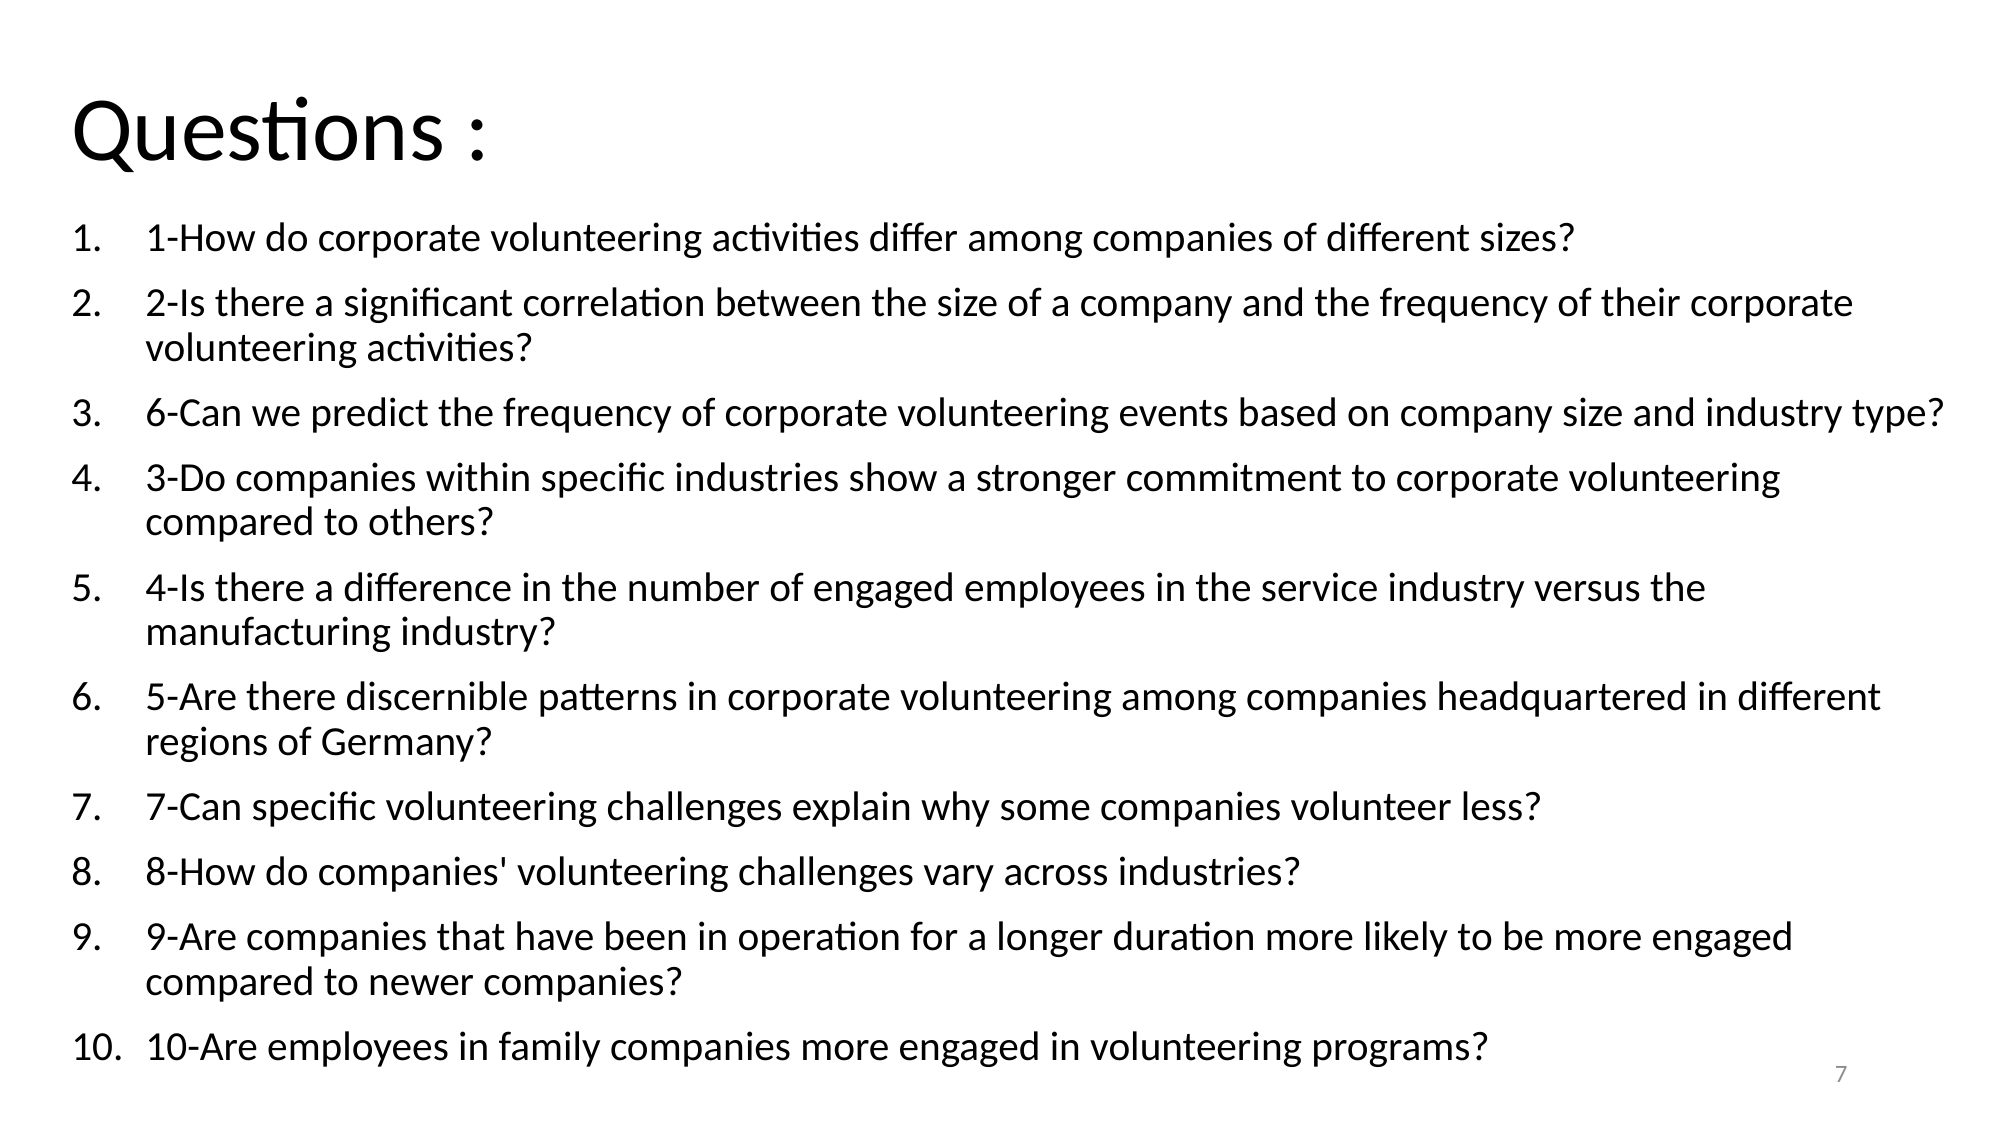

# Questions :
1-How do corporate volunteering activities differ among companies of different sizes?
2-Is there a significant correlation between the size of a company and the frequency of their corporate volunteering activities?
6-Can we predict the frequency of corporate volunteering events based on company size and industry type?
3-Do companies within specific industries show a stronger commitment to corporate volunteering compared to others?
4-Is there a difference in the number of engaged employees in the service industry versus the manufacturing industry?
5-Are there discernible patterns in corporate volunteering among companies headquartered in different regions of Germany?
7-Can specific volunteering challenges explain why some companies volunteer less?
8-How do companies' volunteering challenges vary across industries?
9-Are companies that have been in operation for a longer duration more likely to be more engaged  compared to newer companies?
10-Are employees in family companies more engaged in volunteering programs?

7